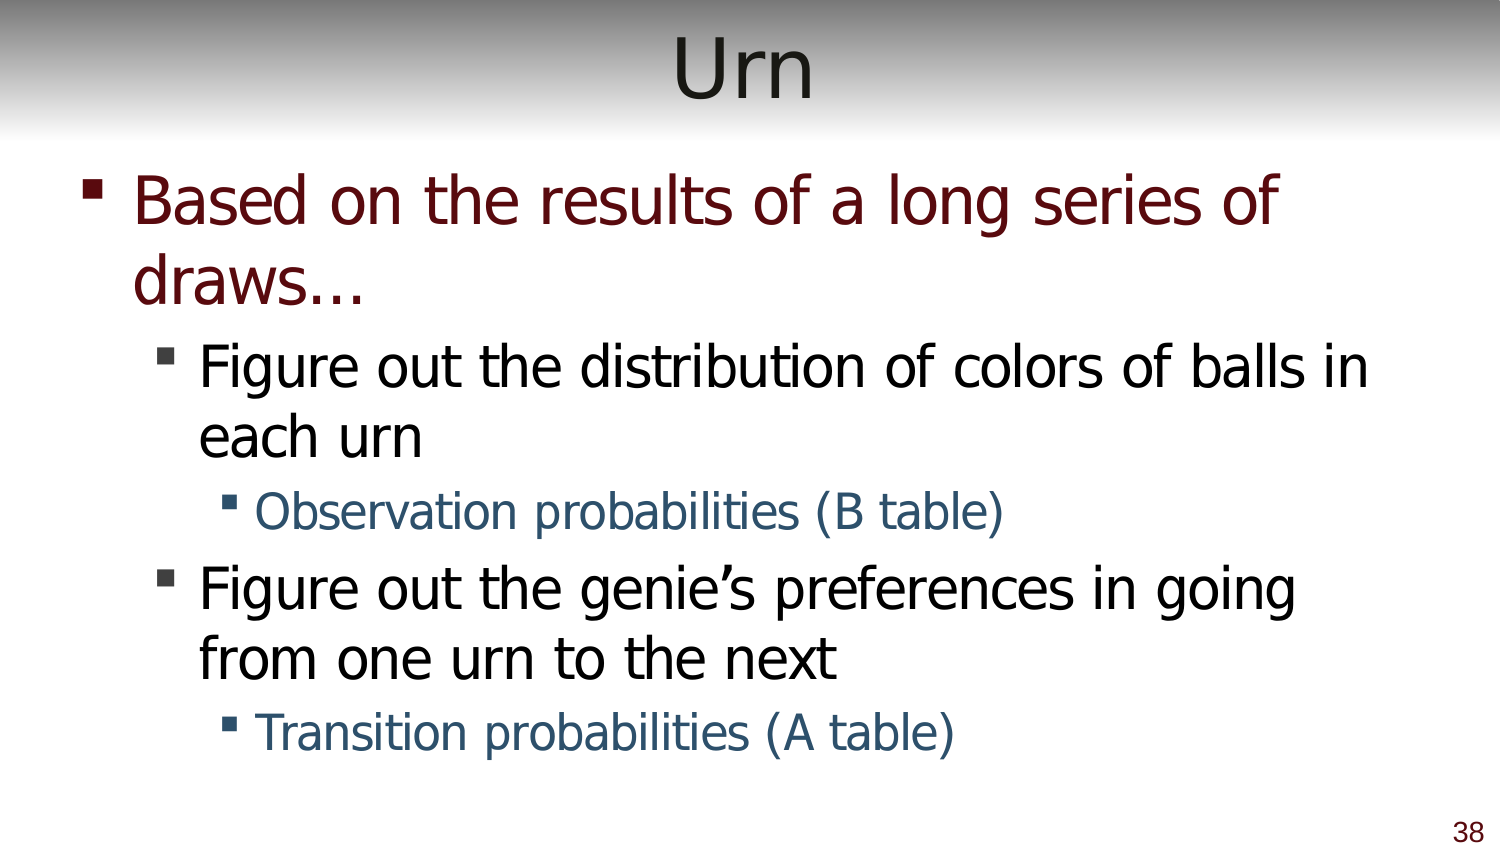

# Urn
Based on the results of a long series of draws...
Figure out the distribution of colors of balls in each urn
Observation probabilities (B table)
Figure out the genie’s preferences in going from one urn to the next
Transition probabilities (A table)
38